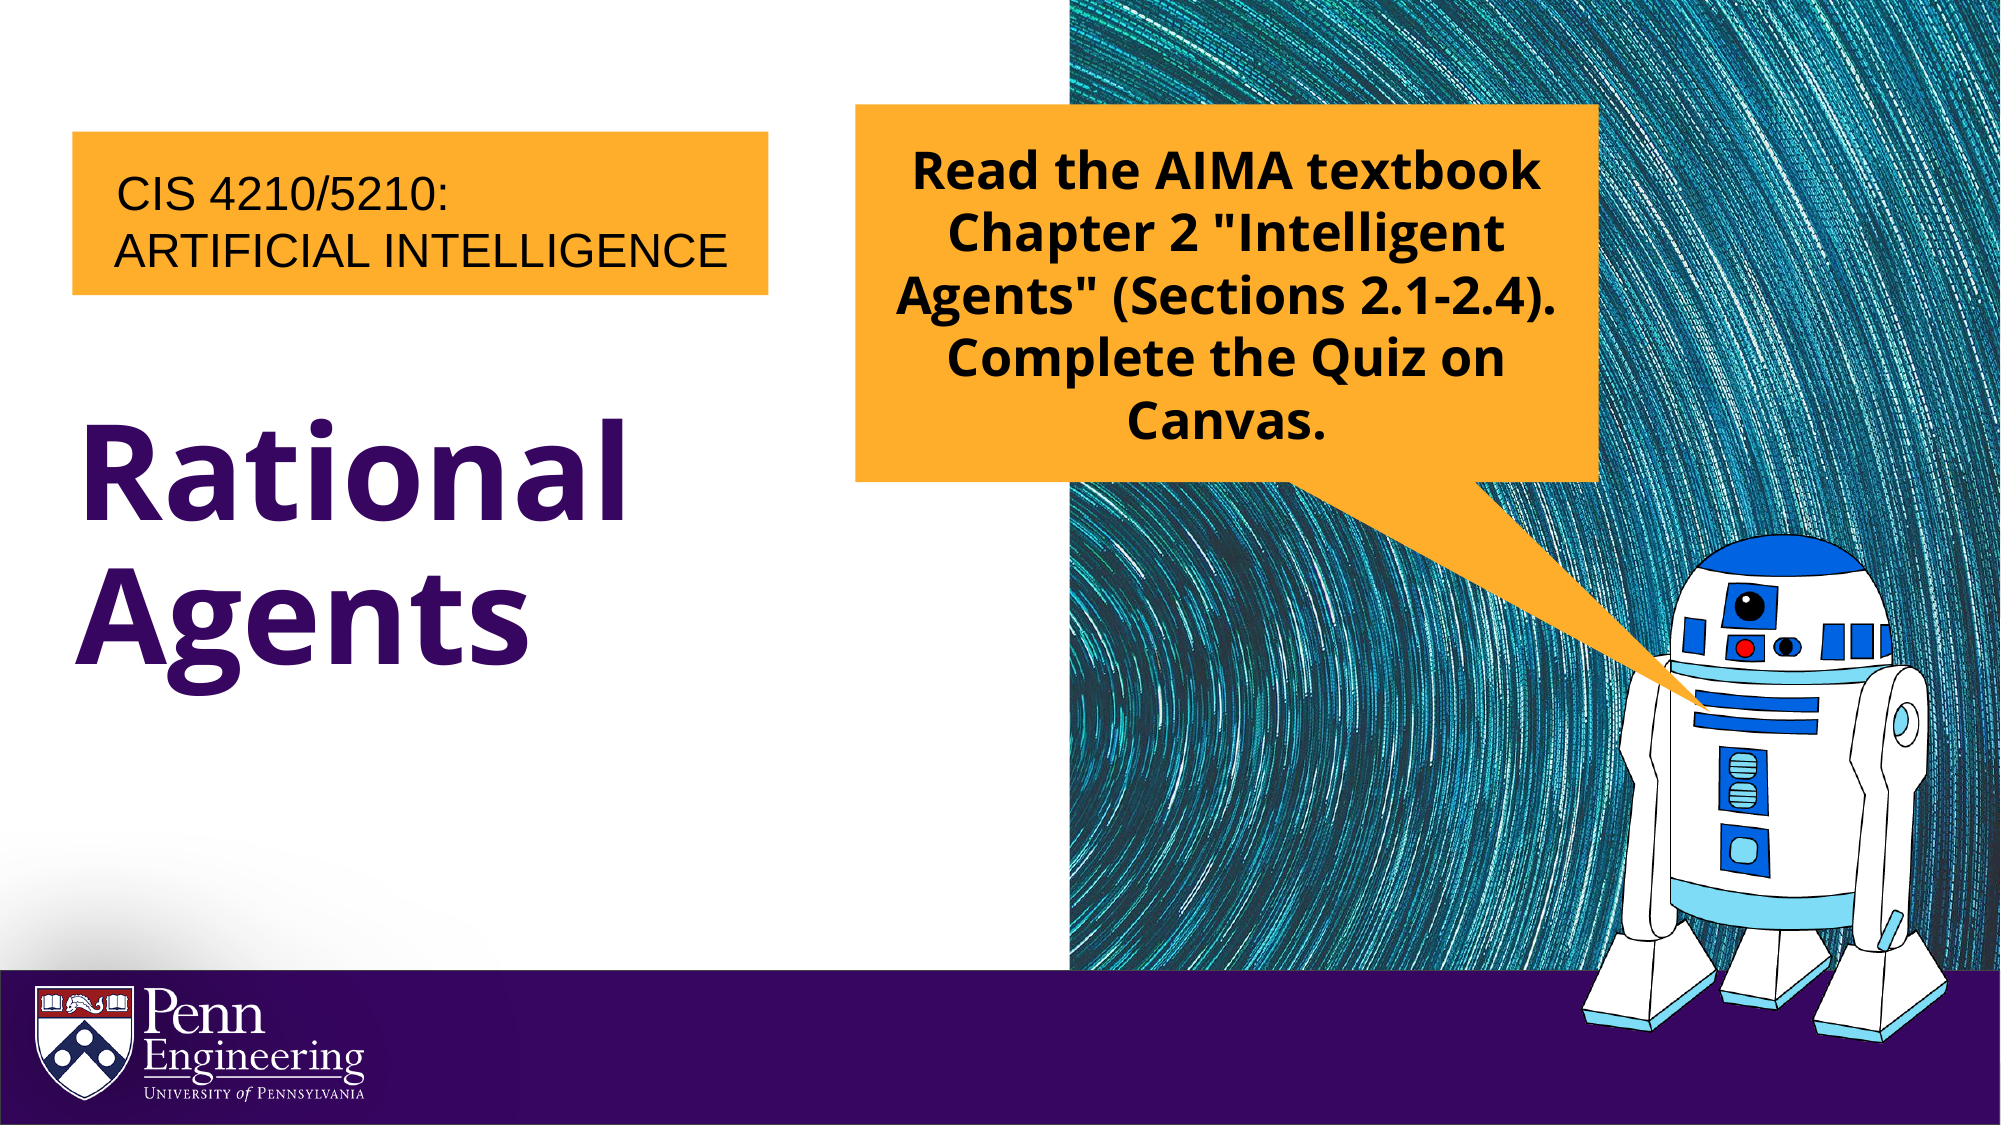

Read the AIMA textbook Chapter 2 "Intelligent Agents" (Sections 2.1-2.4). Complete the Quiz on Canvas.

# Rational Agents